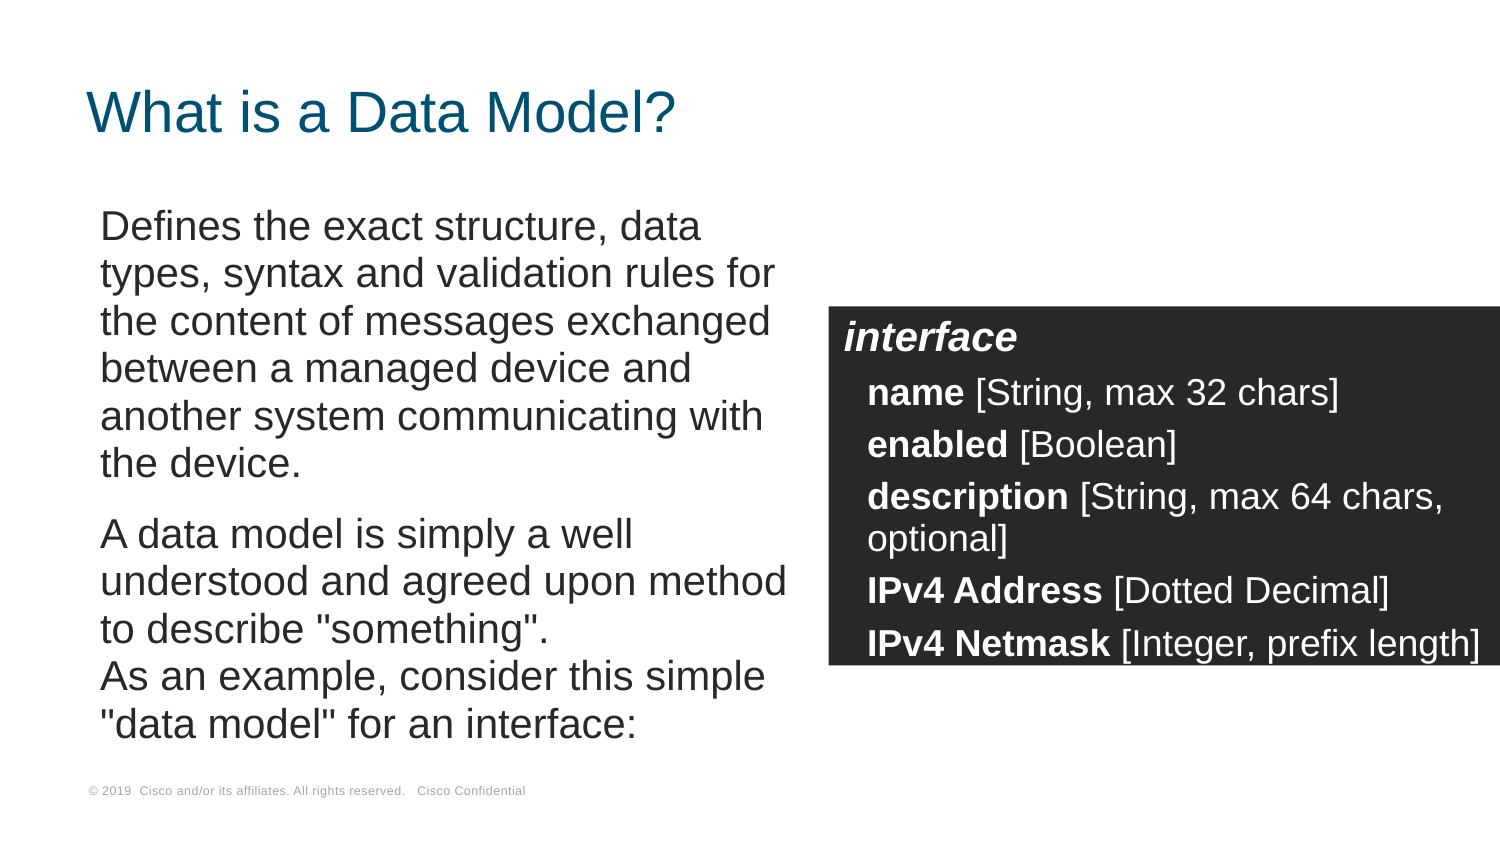

# What is a Data Model?
Defines the exact structure, data types, syntax and validation rules for the content of messages exchanged between a managed device and another system communicating with the device.
A data model is simply a well understood and agreed upon method to describe "something".
As an example, consider this simple "data model" for an interface:
interface
name [String, max 32 chars]
enabled [Boolean]
description [String, max 64 chars, optional]
IPv4 Address [Dotted Decimal]
IPv4 Netmask [Integer, prefix length]
…